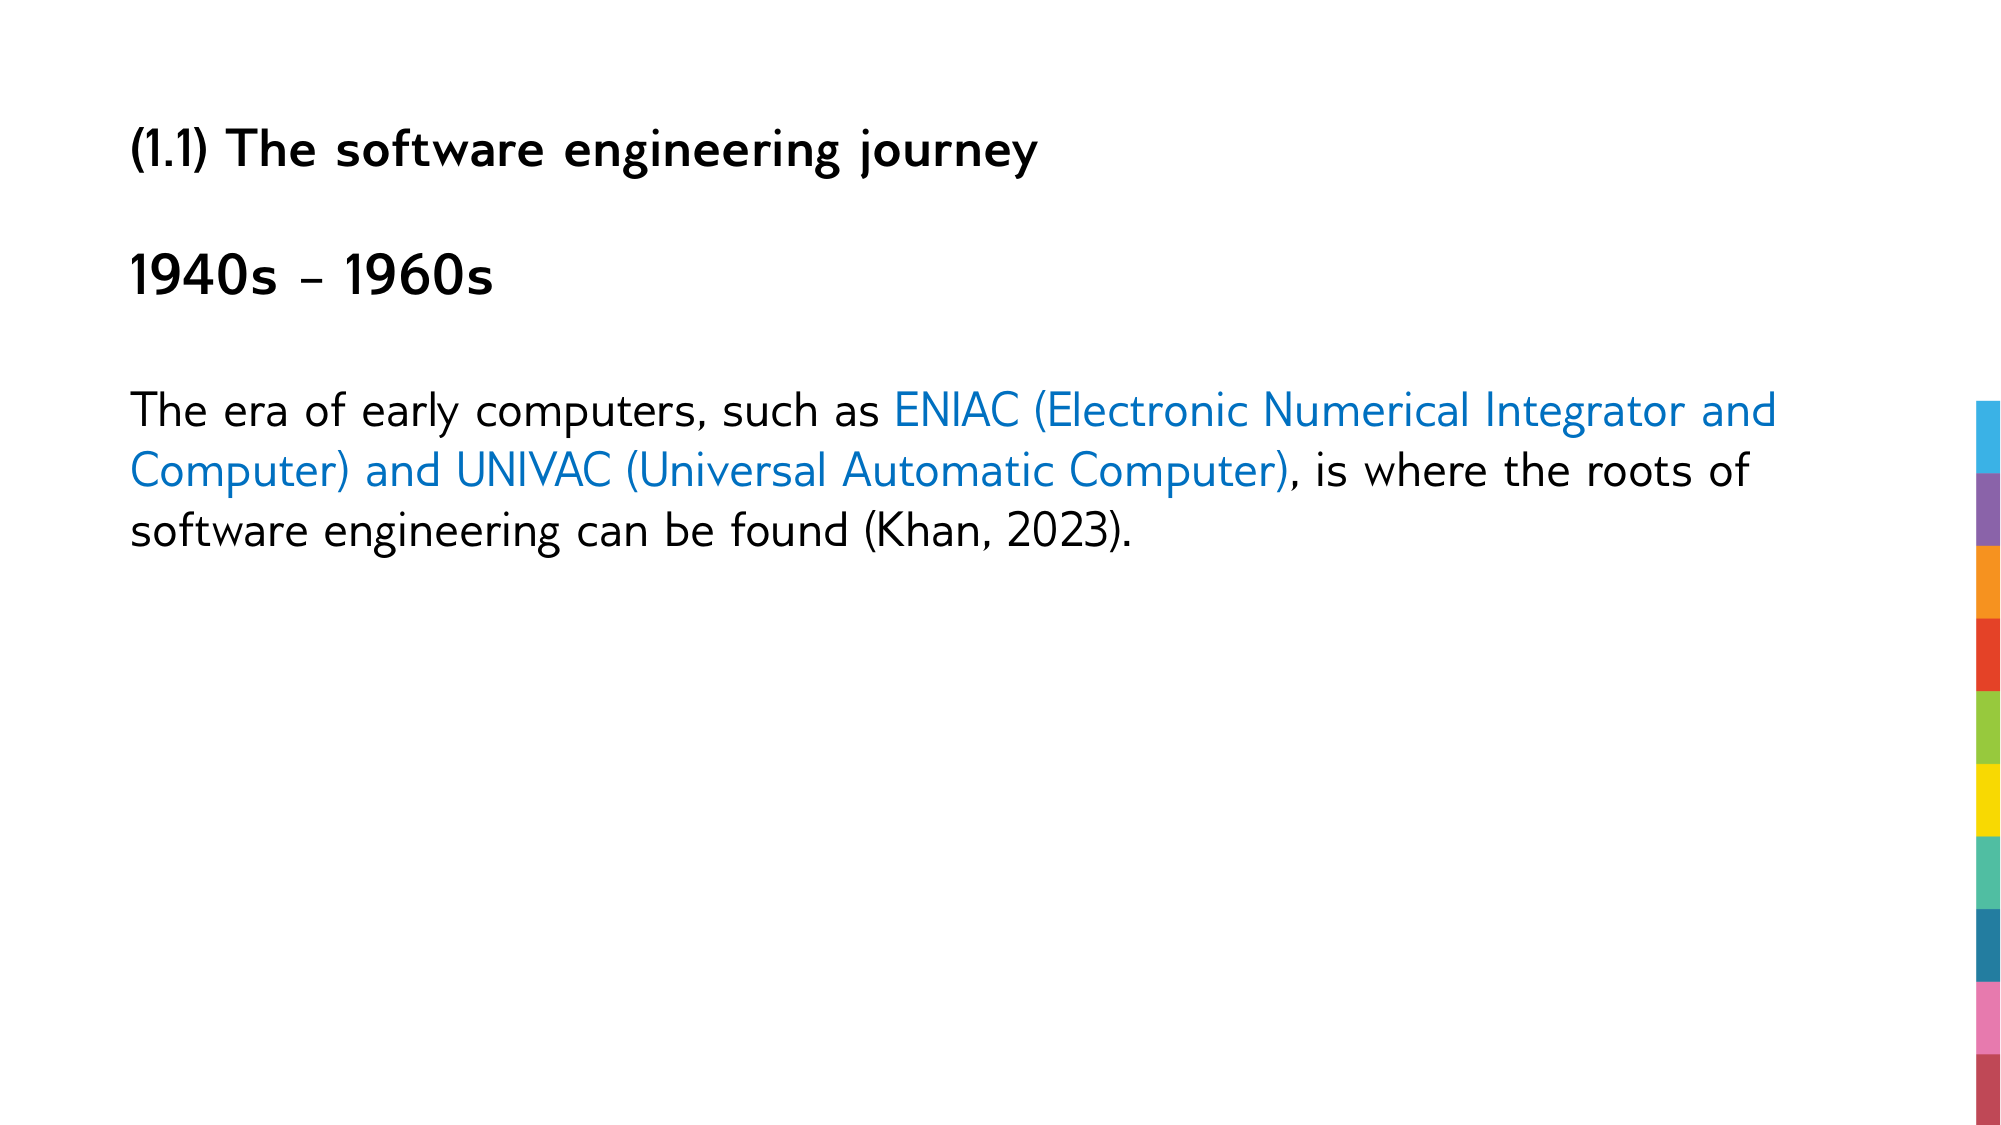

# (1.1) The software engineering journey
1940s – 1960s

The era of early computers, such as ENIAC (Electronic Numerical Integrator and Computer) and UNIVAC (Universal Automatic Computer), is where the roots of software engineering can be found (Khan, 2023).